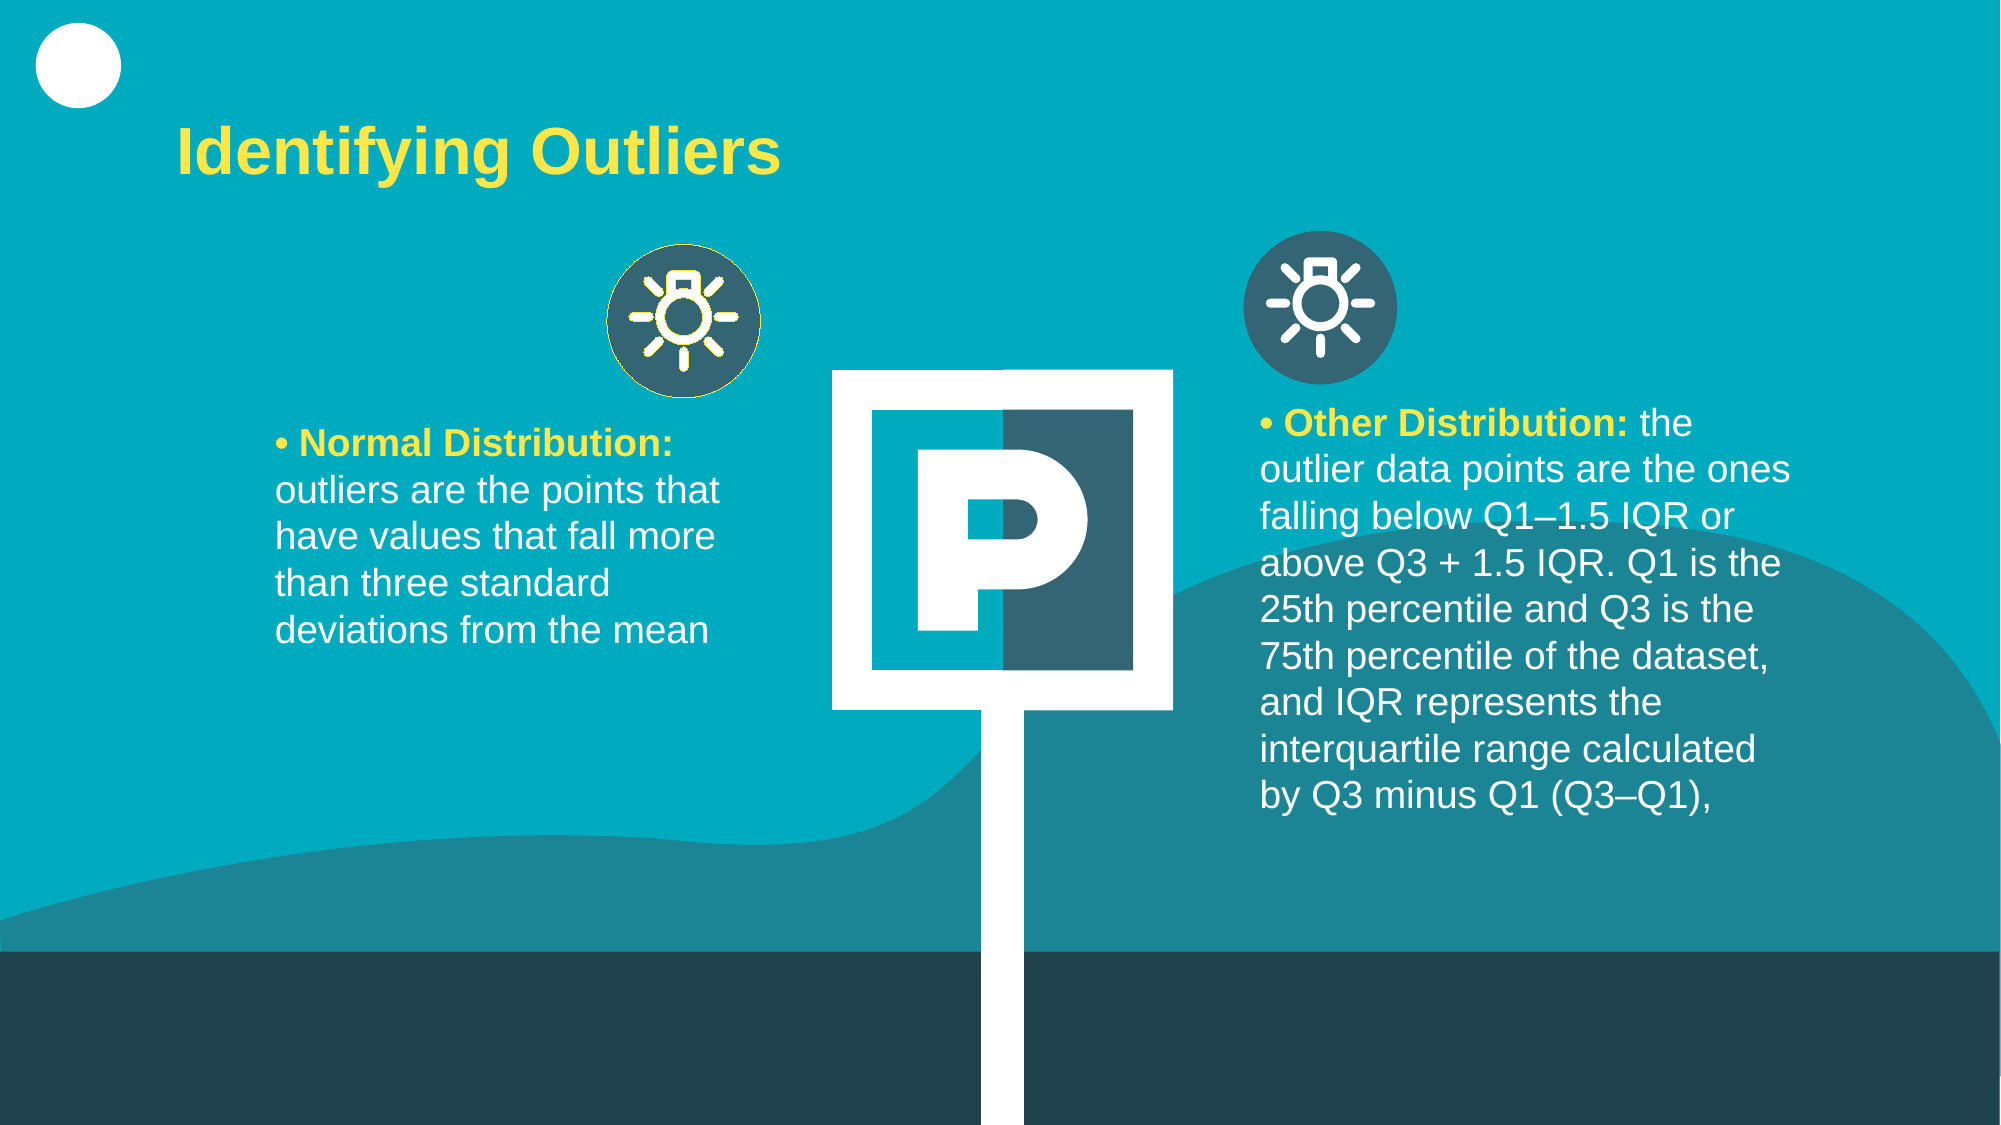

# Identifying Outliers

• Other Distribution: the outlier data points are the ones falling below Q1–1.5 IQR or above Q3 + 1.5 IQR. Q1 is the 25th percentile and Q3 is the 75th percentile of the dataset, and IQR represents the interquartile range calculated by Q3 minus Q1 (Q3–Q1),
• Normal Distribution: outliers are the points that have values that fall more than three standard deviations from the mean